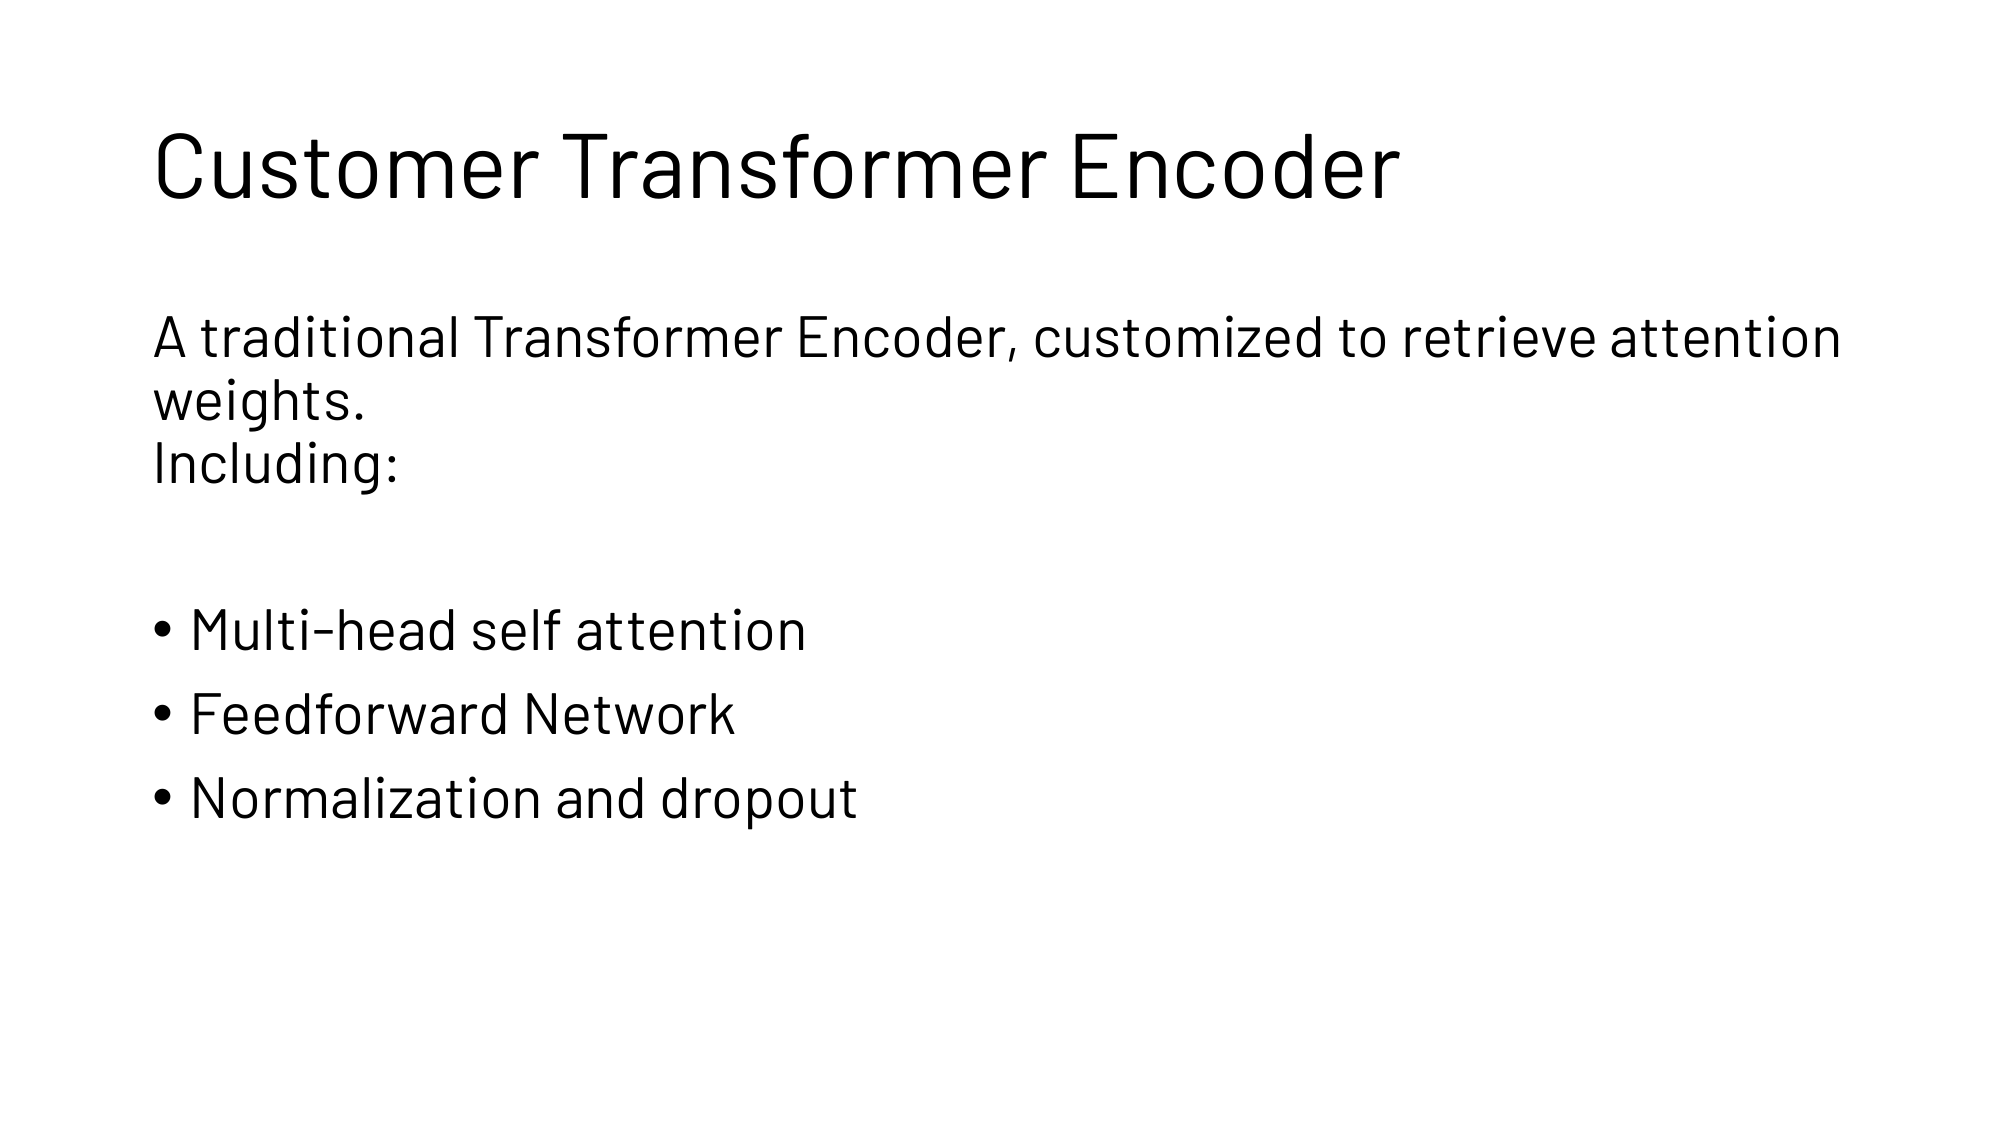

# Customer Transformer Encoder
A traditional Transformer Encoder, customized to retrieve attention weights.
Including:

Multi-head self attention
Feedforward Network
Normalization and dropout